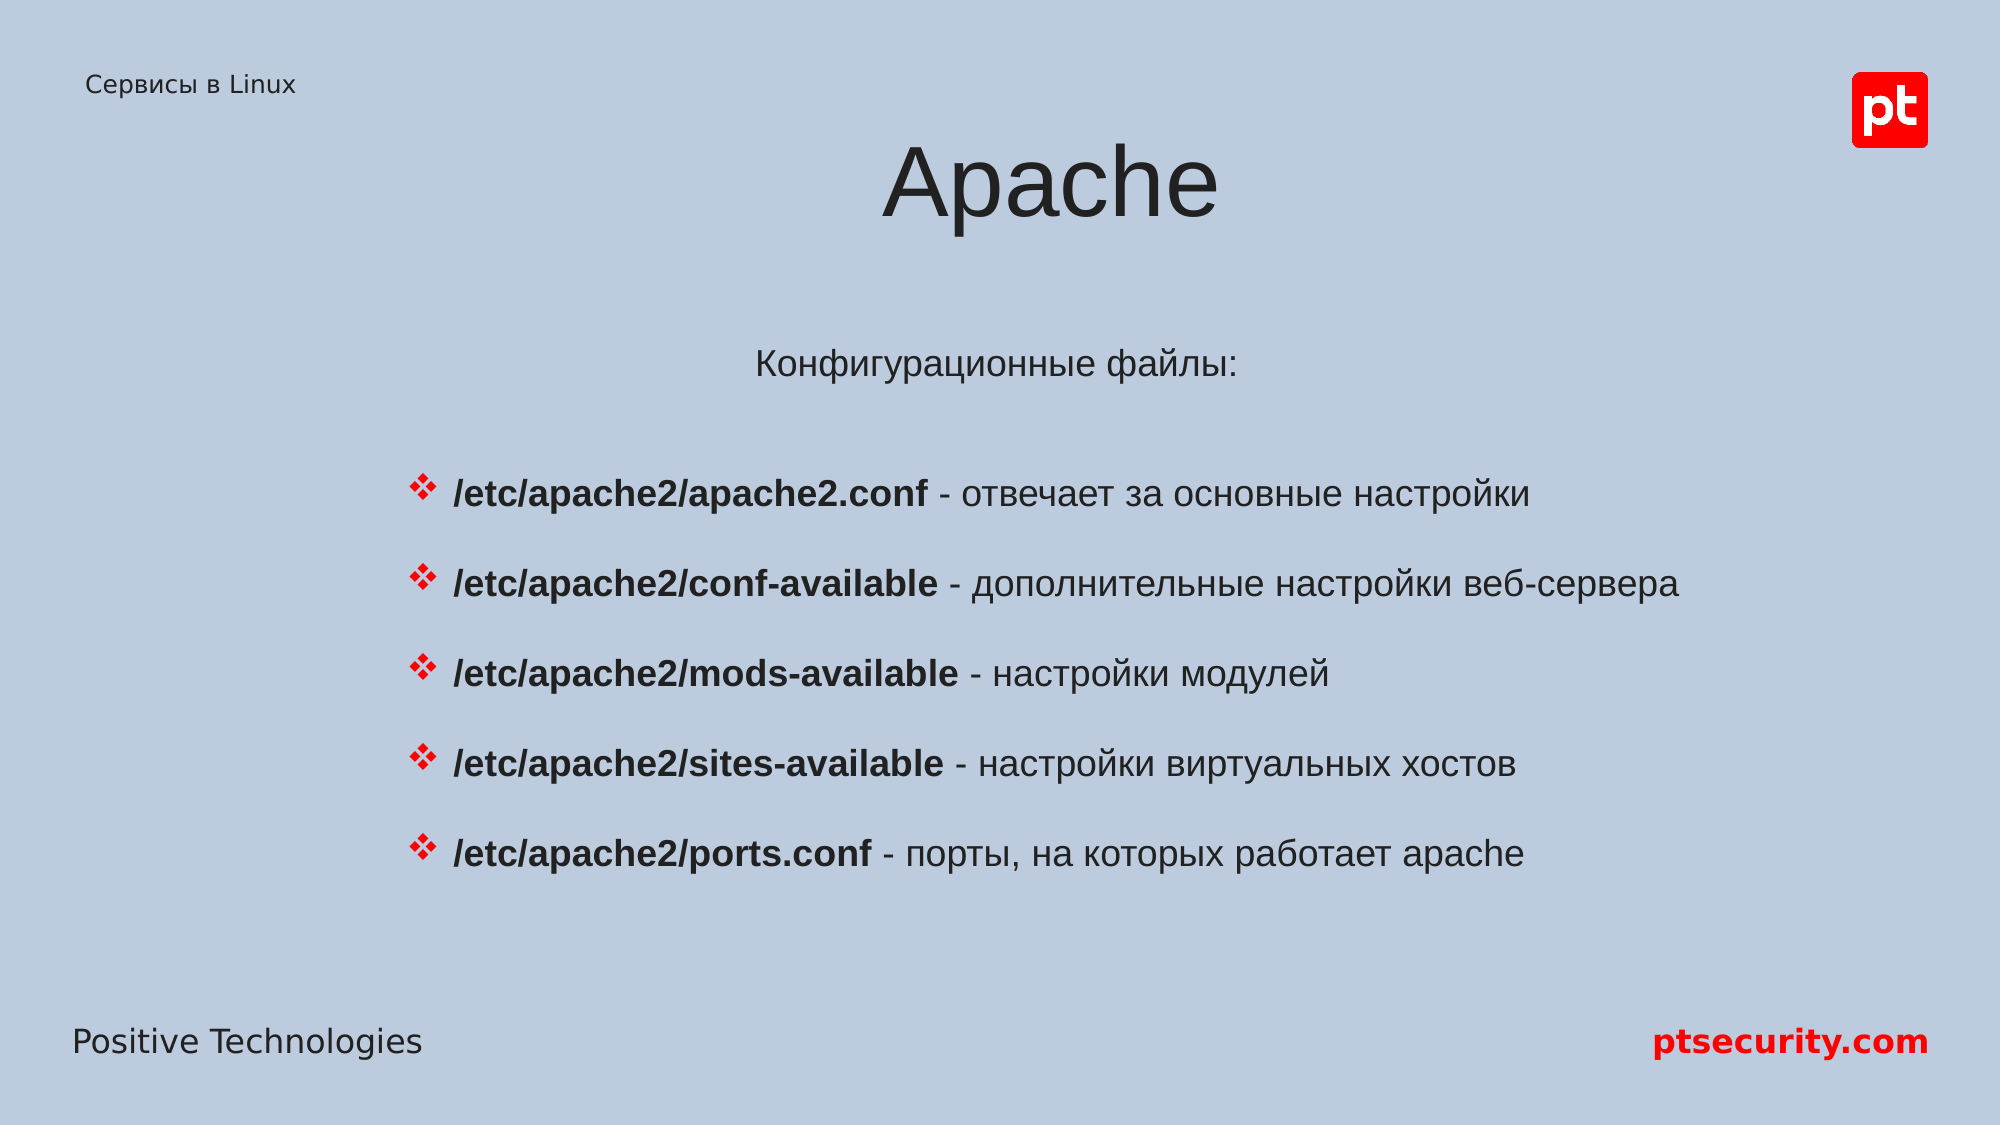

Сервисы в Linux
Apache
Конфигурационные файлы:
/etc/apache2/apache2.conf - отвечает за основные настройки
/etc/apache2/conf-available - дополнительные настройки веб-сервера
/etc/apache2/mods-available - настройки модулей
/etc/apache2/sites-available - настройки виртуальных хостов
/etc/apache2/ports.conf - порты, на которых работает apachе